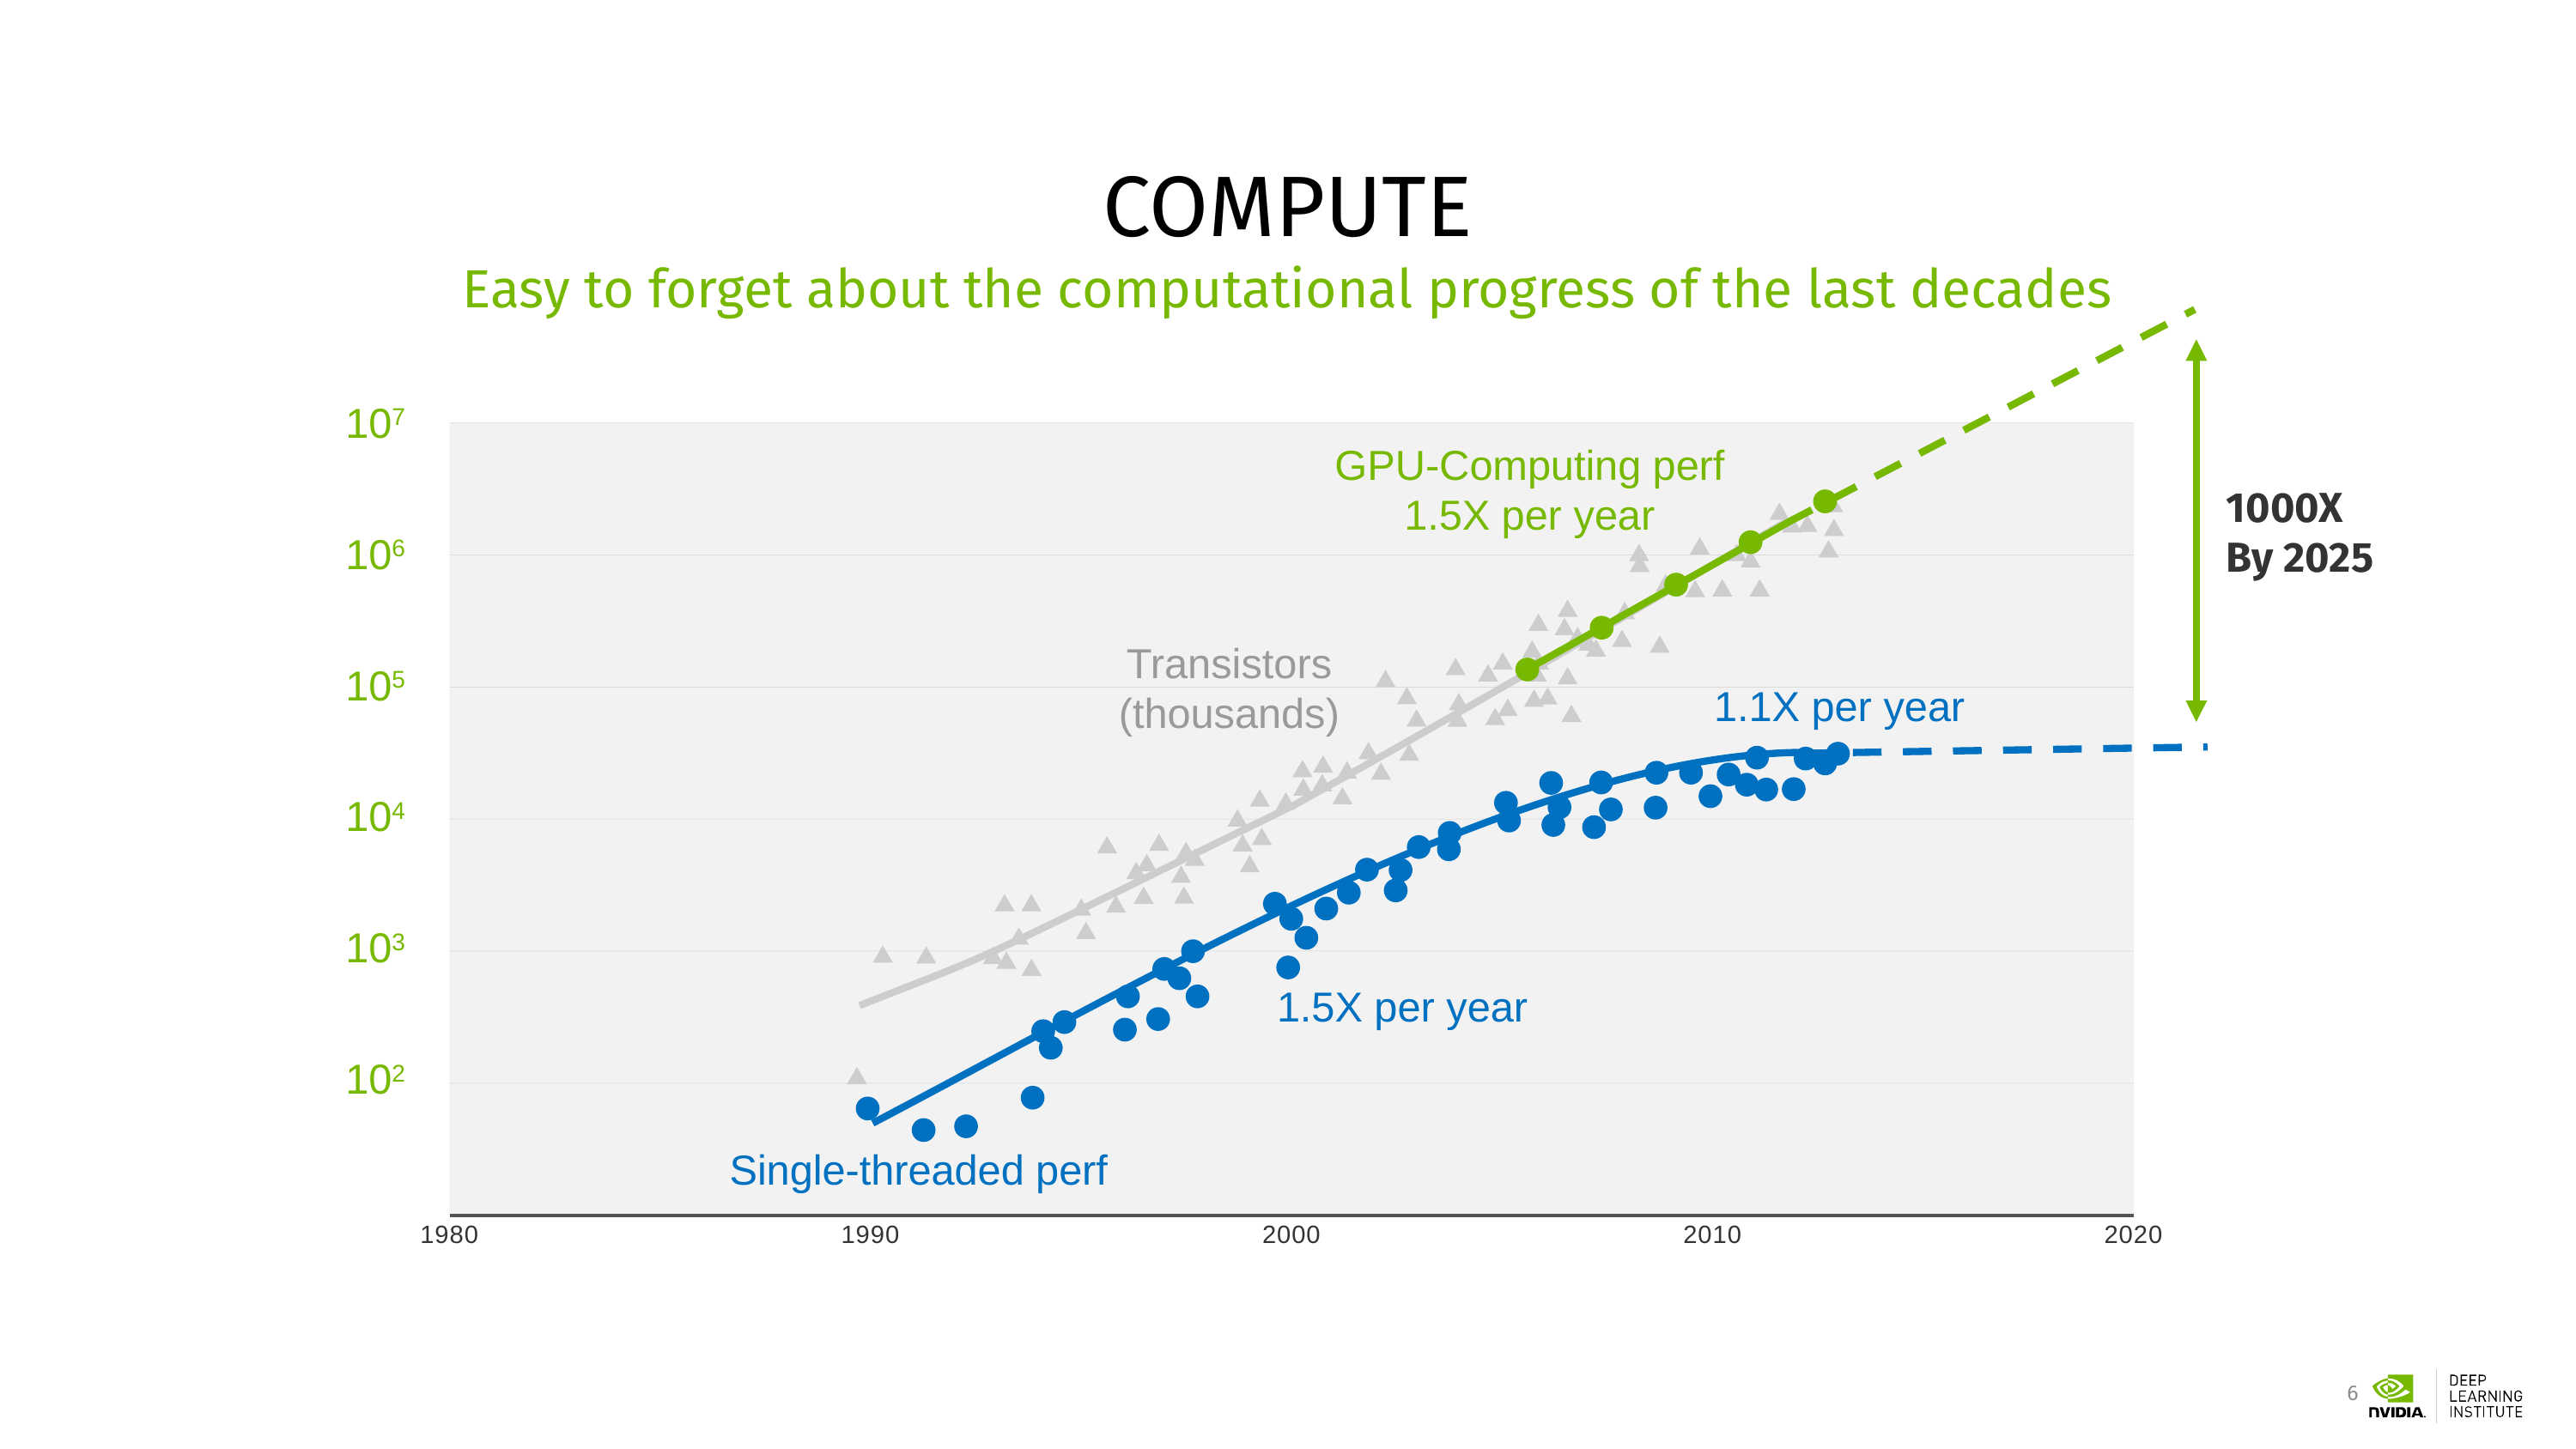

# Compute
Easy to forget about the computational progress of the last decades

### Chart

| Category | GV100-HMMA-fp16acc |  |
|---|---|---|
107
106
105
104
103
102
GPU-Computing perf
1.5X per year
1000X
By 2025

Transistors
(thousands)
1.1X per year

1.5X per year
Single-threaded perf